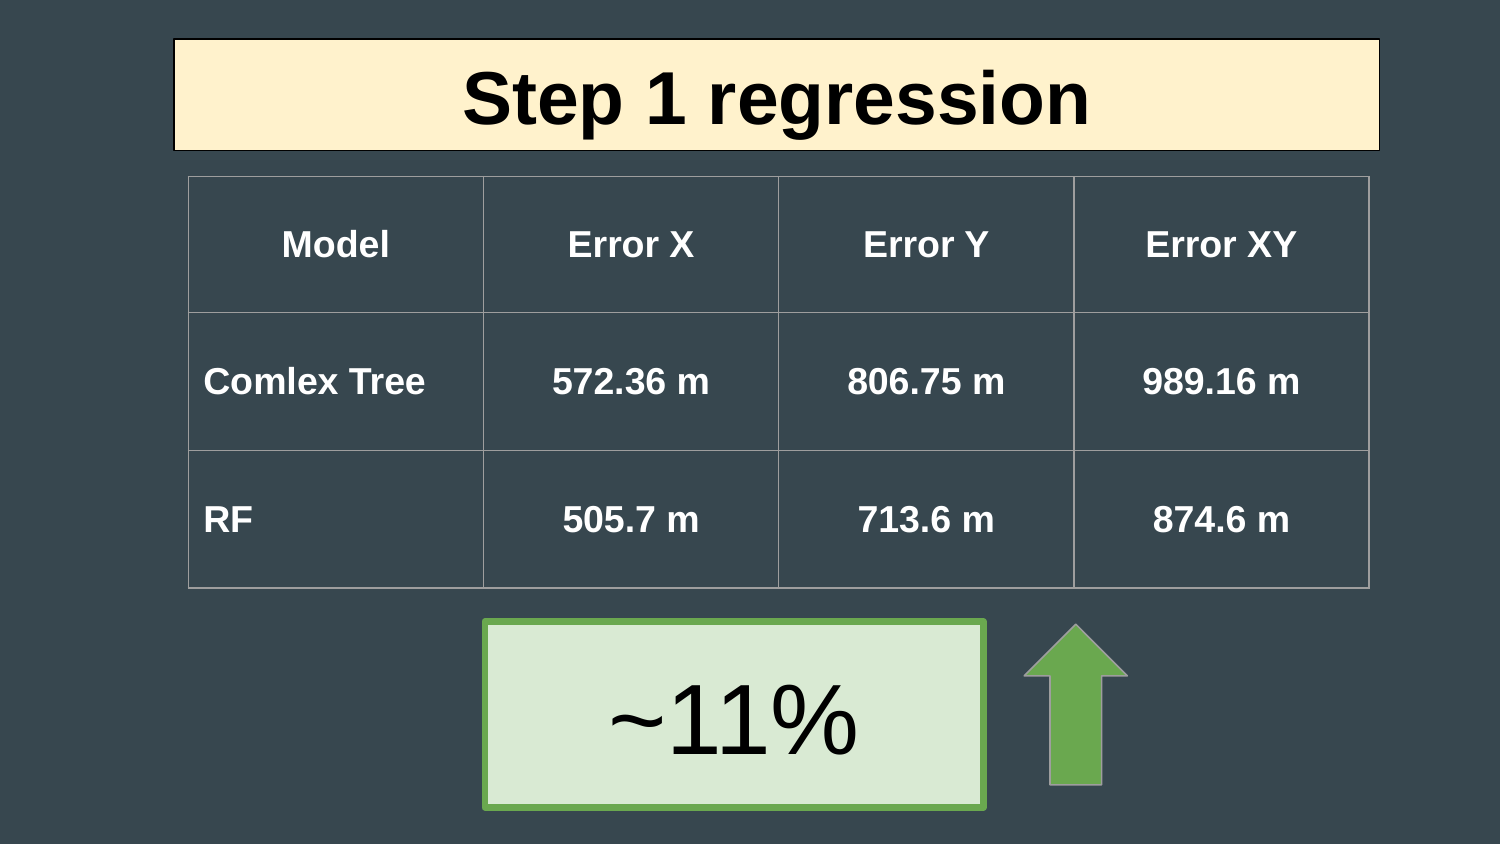

Step 1 regression
| Model | Error X | Error Y | Error XY |
| --- | --- | --- | --- |
| Comlex Tree | 572.36 m | 806.75 m | 989.16 m |
| RF | 505.7 m | 713.6 m | 874.6 m |
~11%